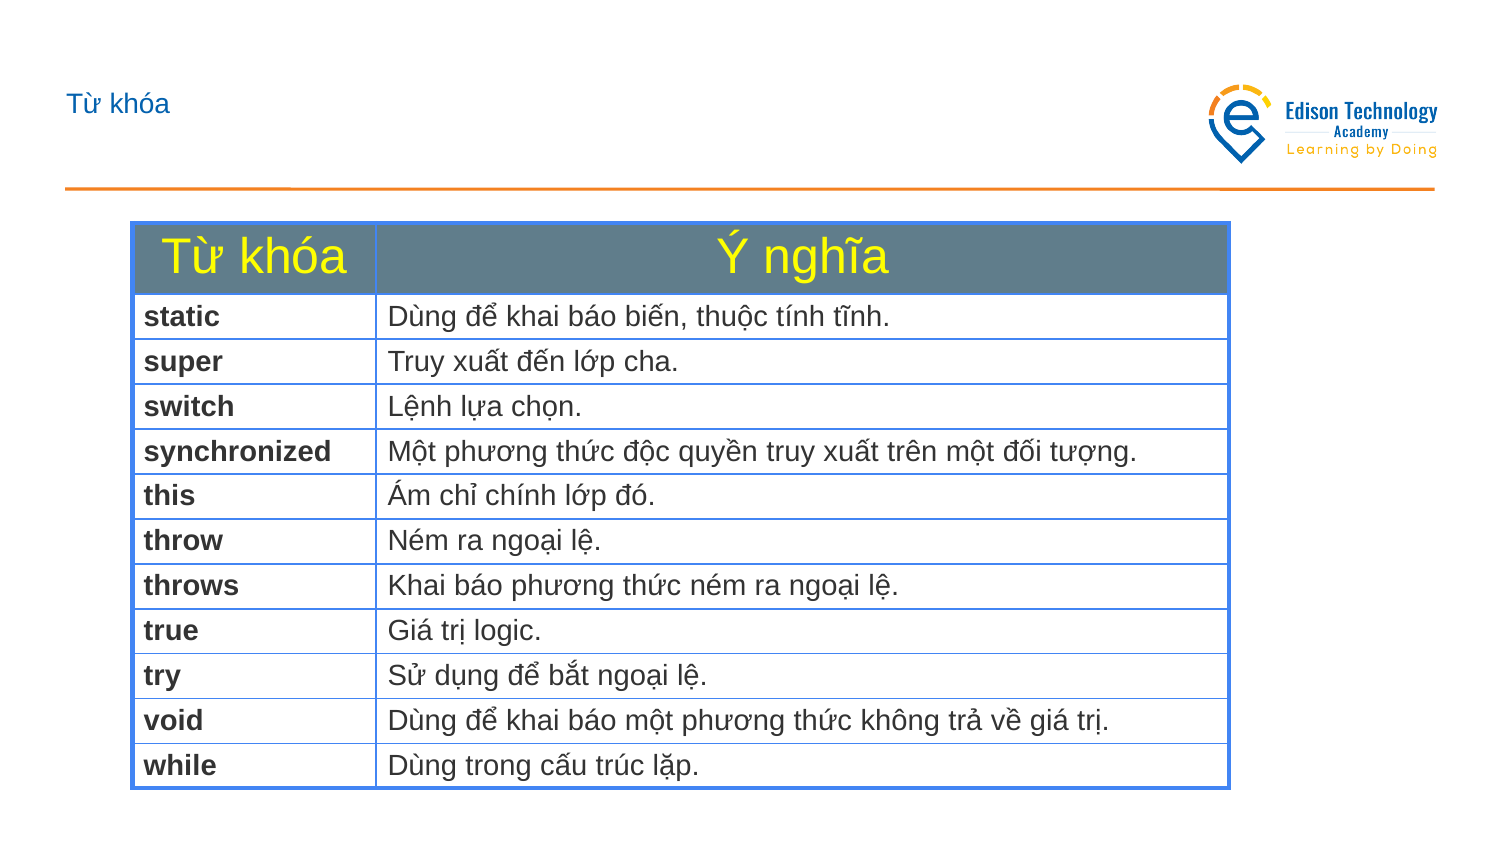

# Từ khóa
| Từ khóa | Ý nghĩa |
| --- | --- |
| static | Dùng để khai báo biến, thuộc tính tĩnh. |
| super | Truy xuất đến lớp cha. |
| switch | Lệnh lựa chọn. |
| synchronized | Một phương thức độc quyền truy xuất trên một đối tượng. |
| this | Ám chỉ chính lớp đó. |
| throw | Ném ra ngoại lệ. |
| throws | Khai báo phương thức ném ra ngoại lệ. |
| true | Giá trị logic. |
| try | Sử dụng để bắt ngoại lệ. |
| void | Dùng để khai báo một phương thức không trả về giá trị. |
| while | Dùng trong cấu trúc lặp. |